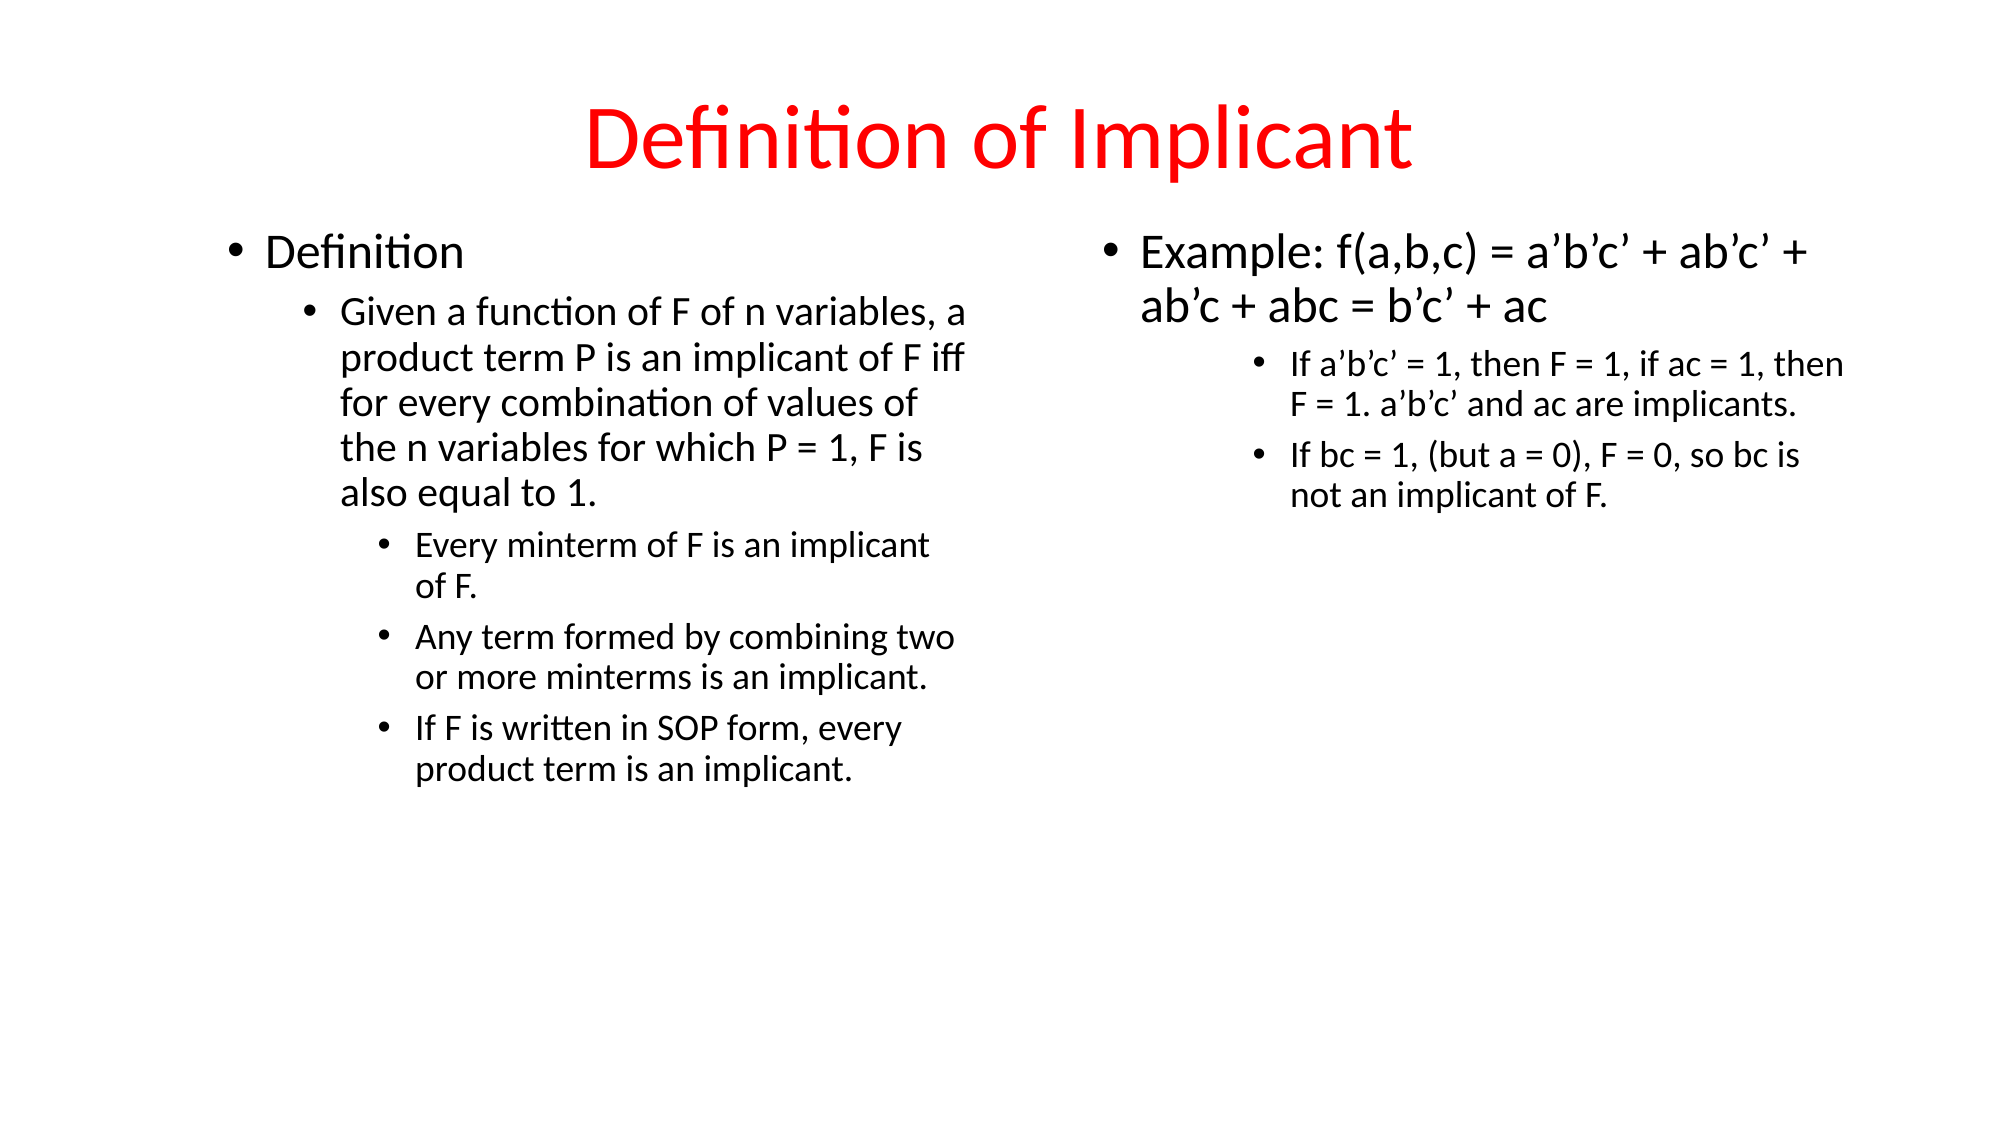

# Definition of Implicant
Definition
Given a function of F of n variables, a product term P is an implicant of F iff for every combination of values of the n variables for which P = 1, F is also equal to 1.
Every minterm of F is an implicant of F.
Any term formed by combining two or more minterms is an implicant.
If F is written in SOP form, every product term is an implicant.

Example: f(a,b,c) = a’b’c’ + ab’c’ + ab’c + abc = b’c’ + ac
If a’b’c’ = 1, then F = 1, if ac = 1, then F = 1. a’b’c’ and ac are implicants.
If bc = 1, (but a = 0), F = 0, so bc is not an implicant of F.